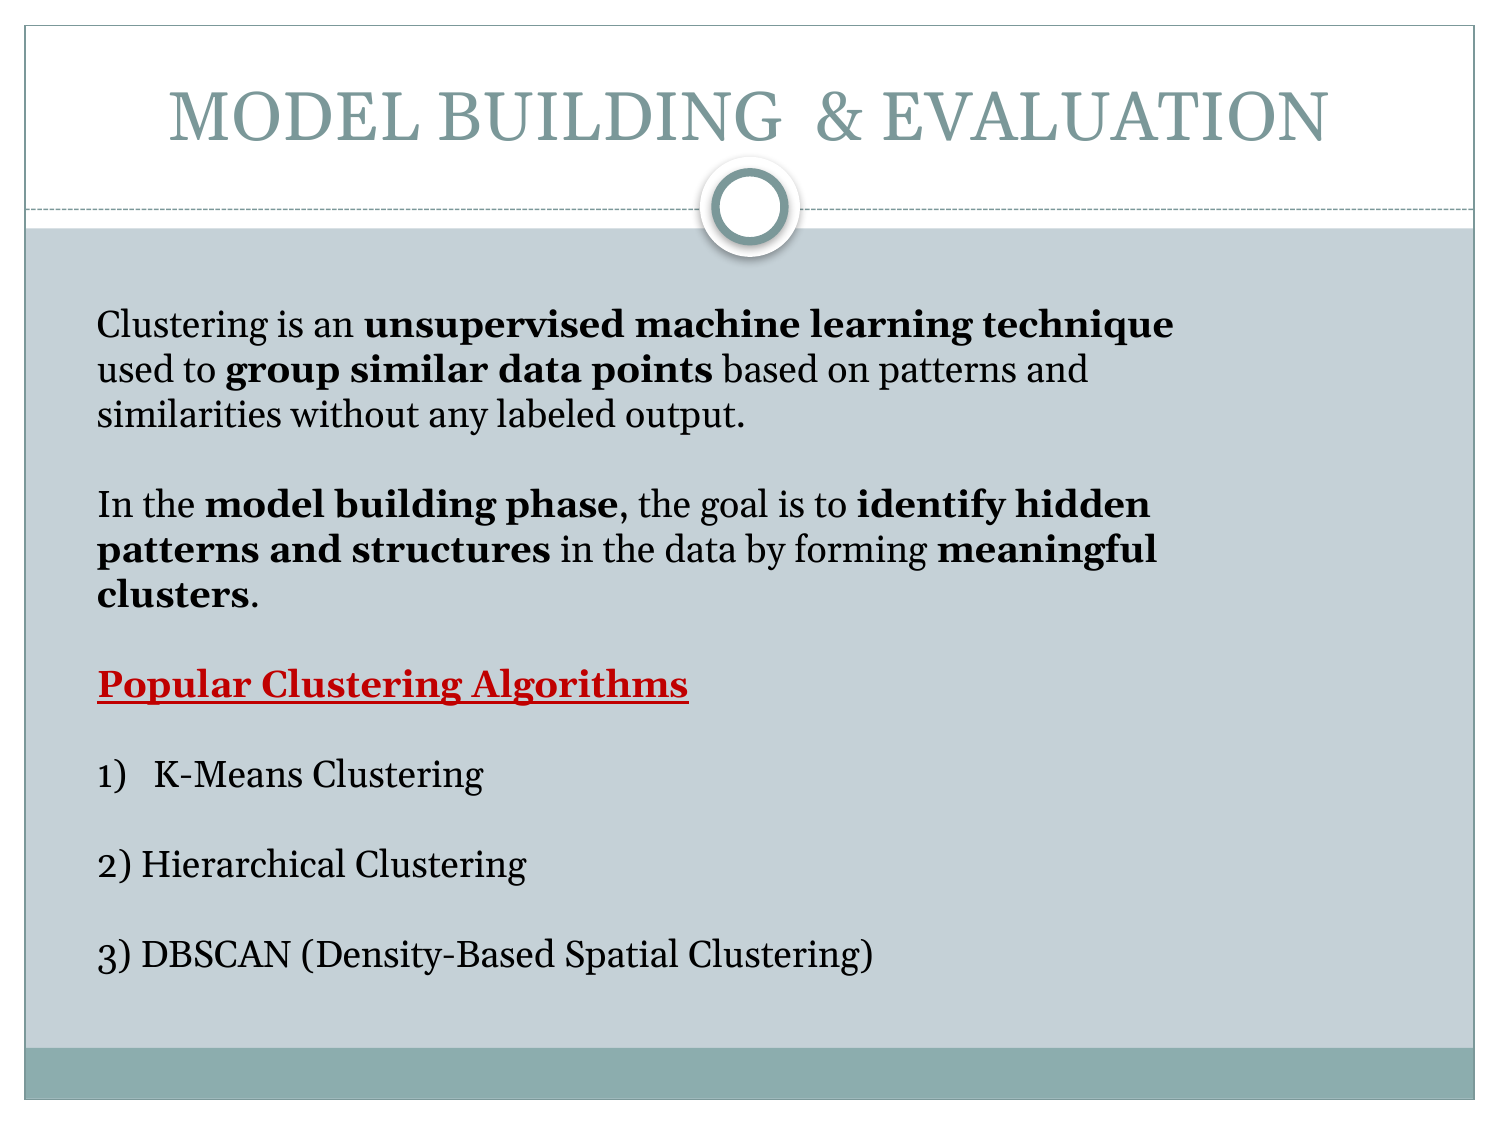

# MODEL BUILDING  & EVALUATION

Clustering is an unsupervised machine learning technique used to group similar data points based on patterns and similarities without any labeled output.

In the model building phase, the goal is to identify hidden patterns and structures in the data by forming meaningful clusters.

Popular Clustering Algorithms

K-Means Clustering

2) Hierarchical Clustering

3) DBSCAN (Density-Based Spatial Clustering)